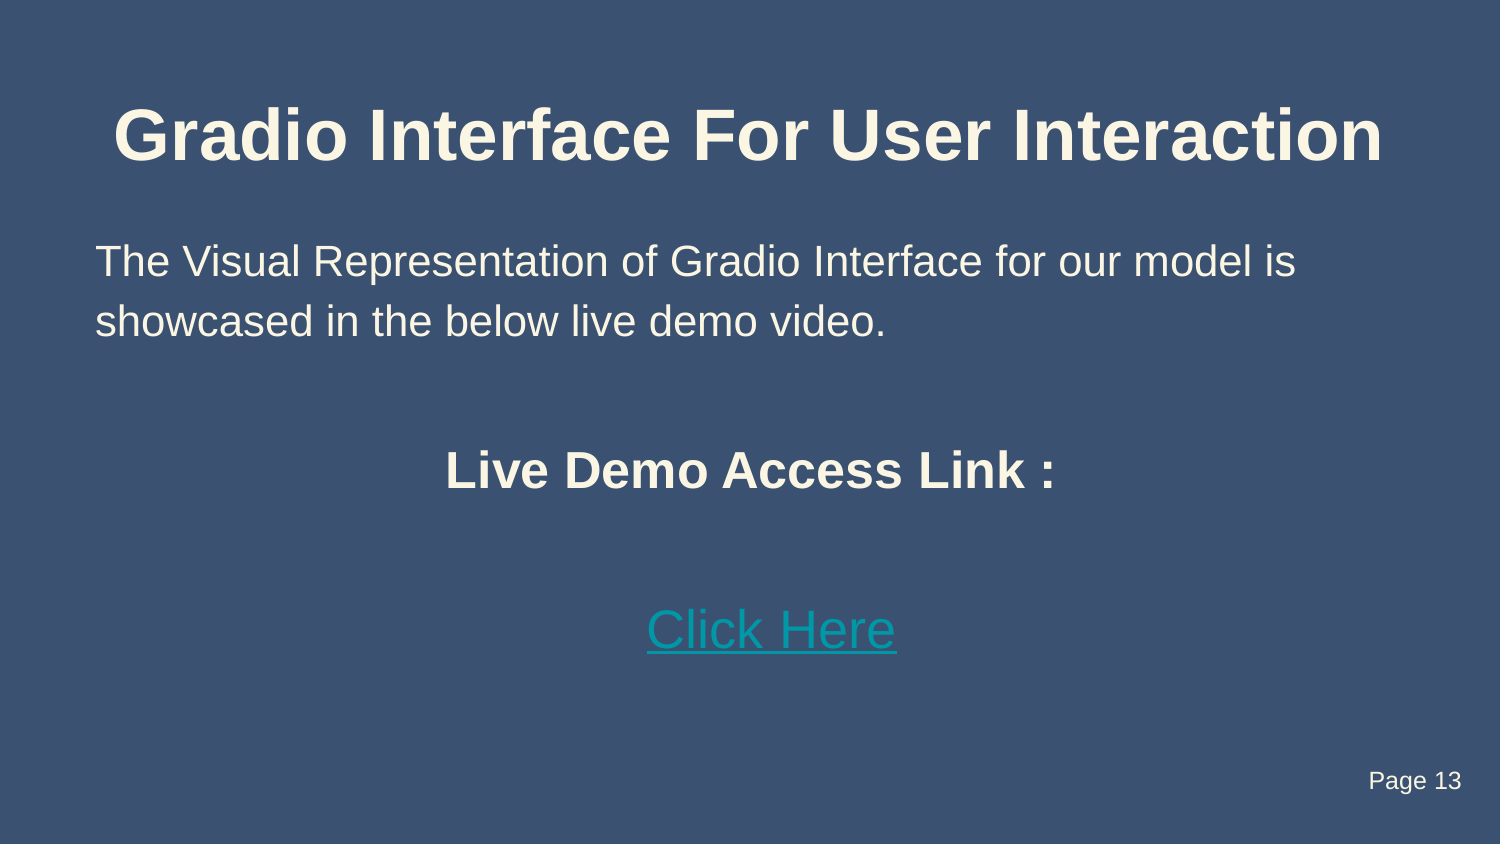

# Gradio Interface For User Interaction
The Visual Representation of Gradio Interface for our model is showcased in the below live demo video.
Live Demo Access Link :
Click Here
Page 13